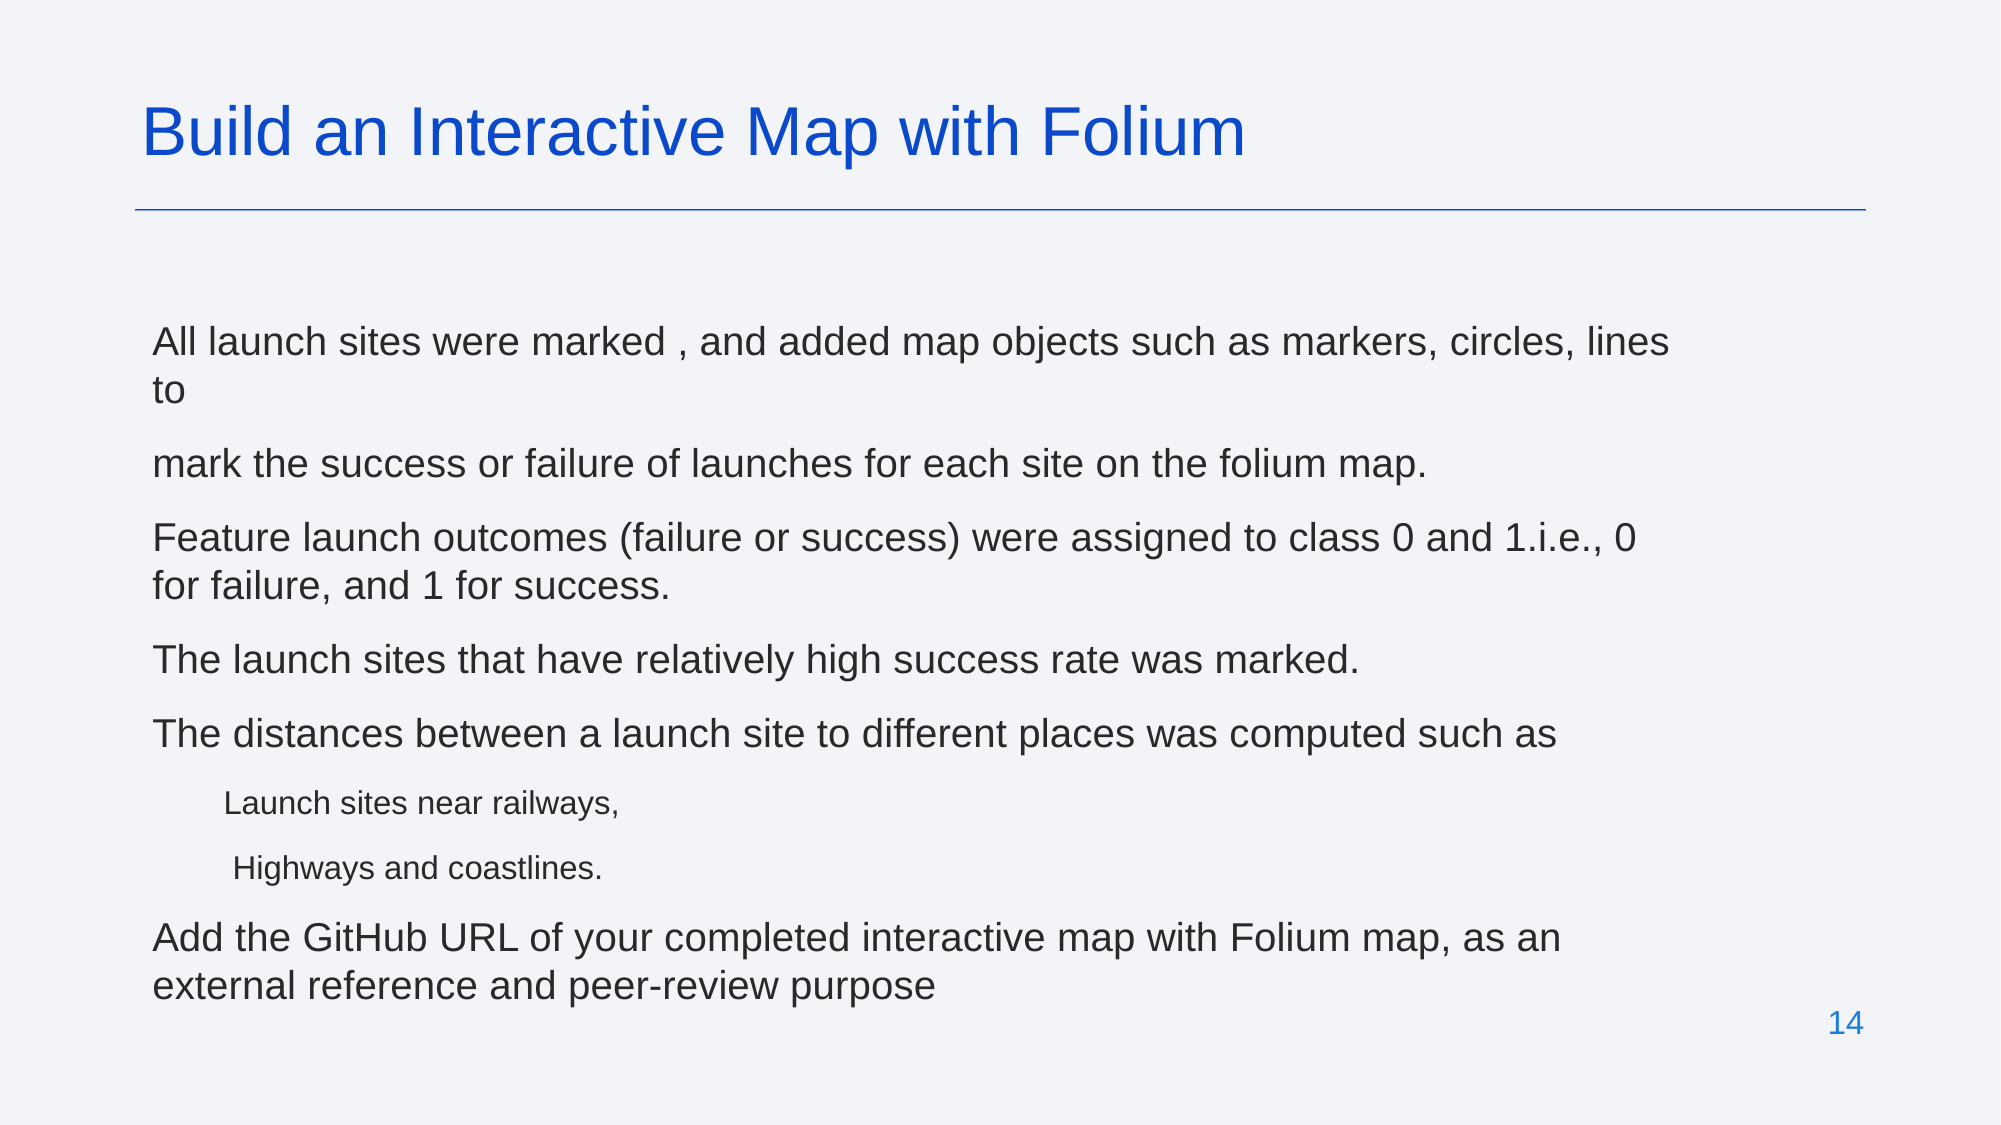

Build an Interactive Map with Folium
All launch sites were marked , and added map objects such as markers, circles, lines to
mark the success or failure of launches for each site on the folium map.
Feature launch outcomes (failure or success) were assigned to class 0 and 1.i.e., 0 for failure, and 1 for success.
The launch sites that have relatively high success rate was marked.
The distances between a launch site to different places was computed such as
Launch sites near railways,
 Highways and coastlines.
Add the GitHub URL of your completed interactive map with Folium map, as an external reference and peer-review purpose

14